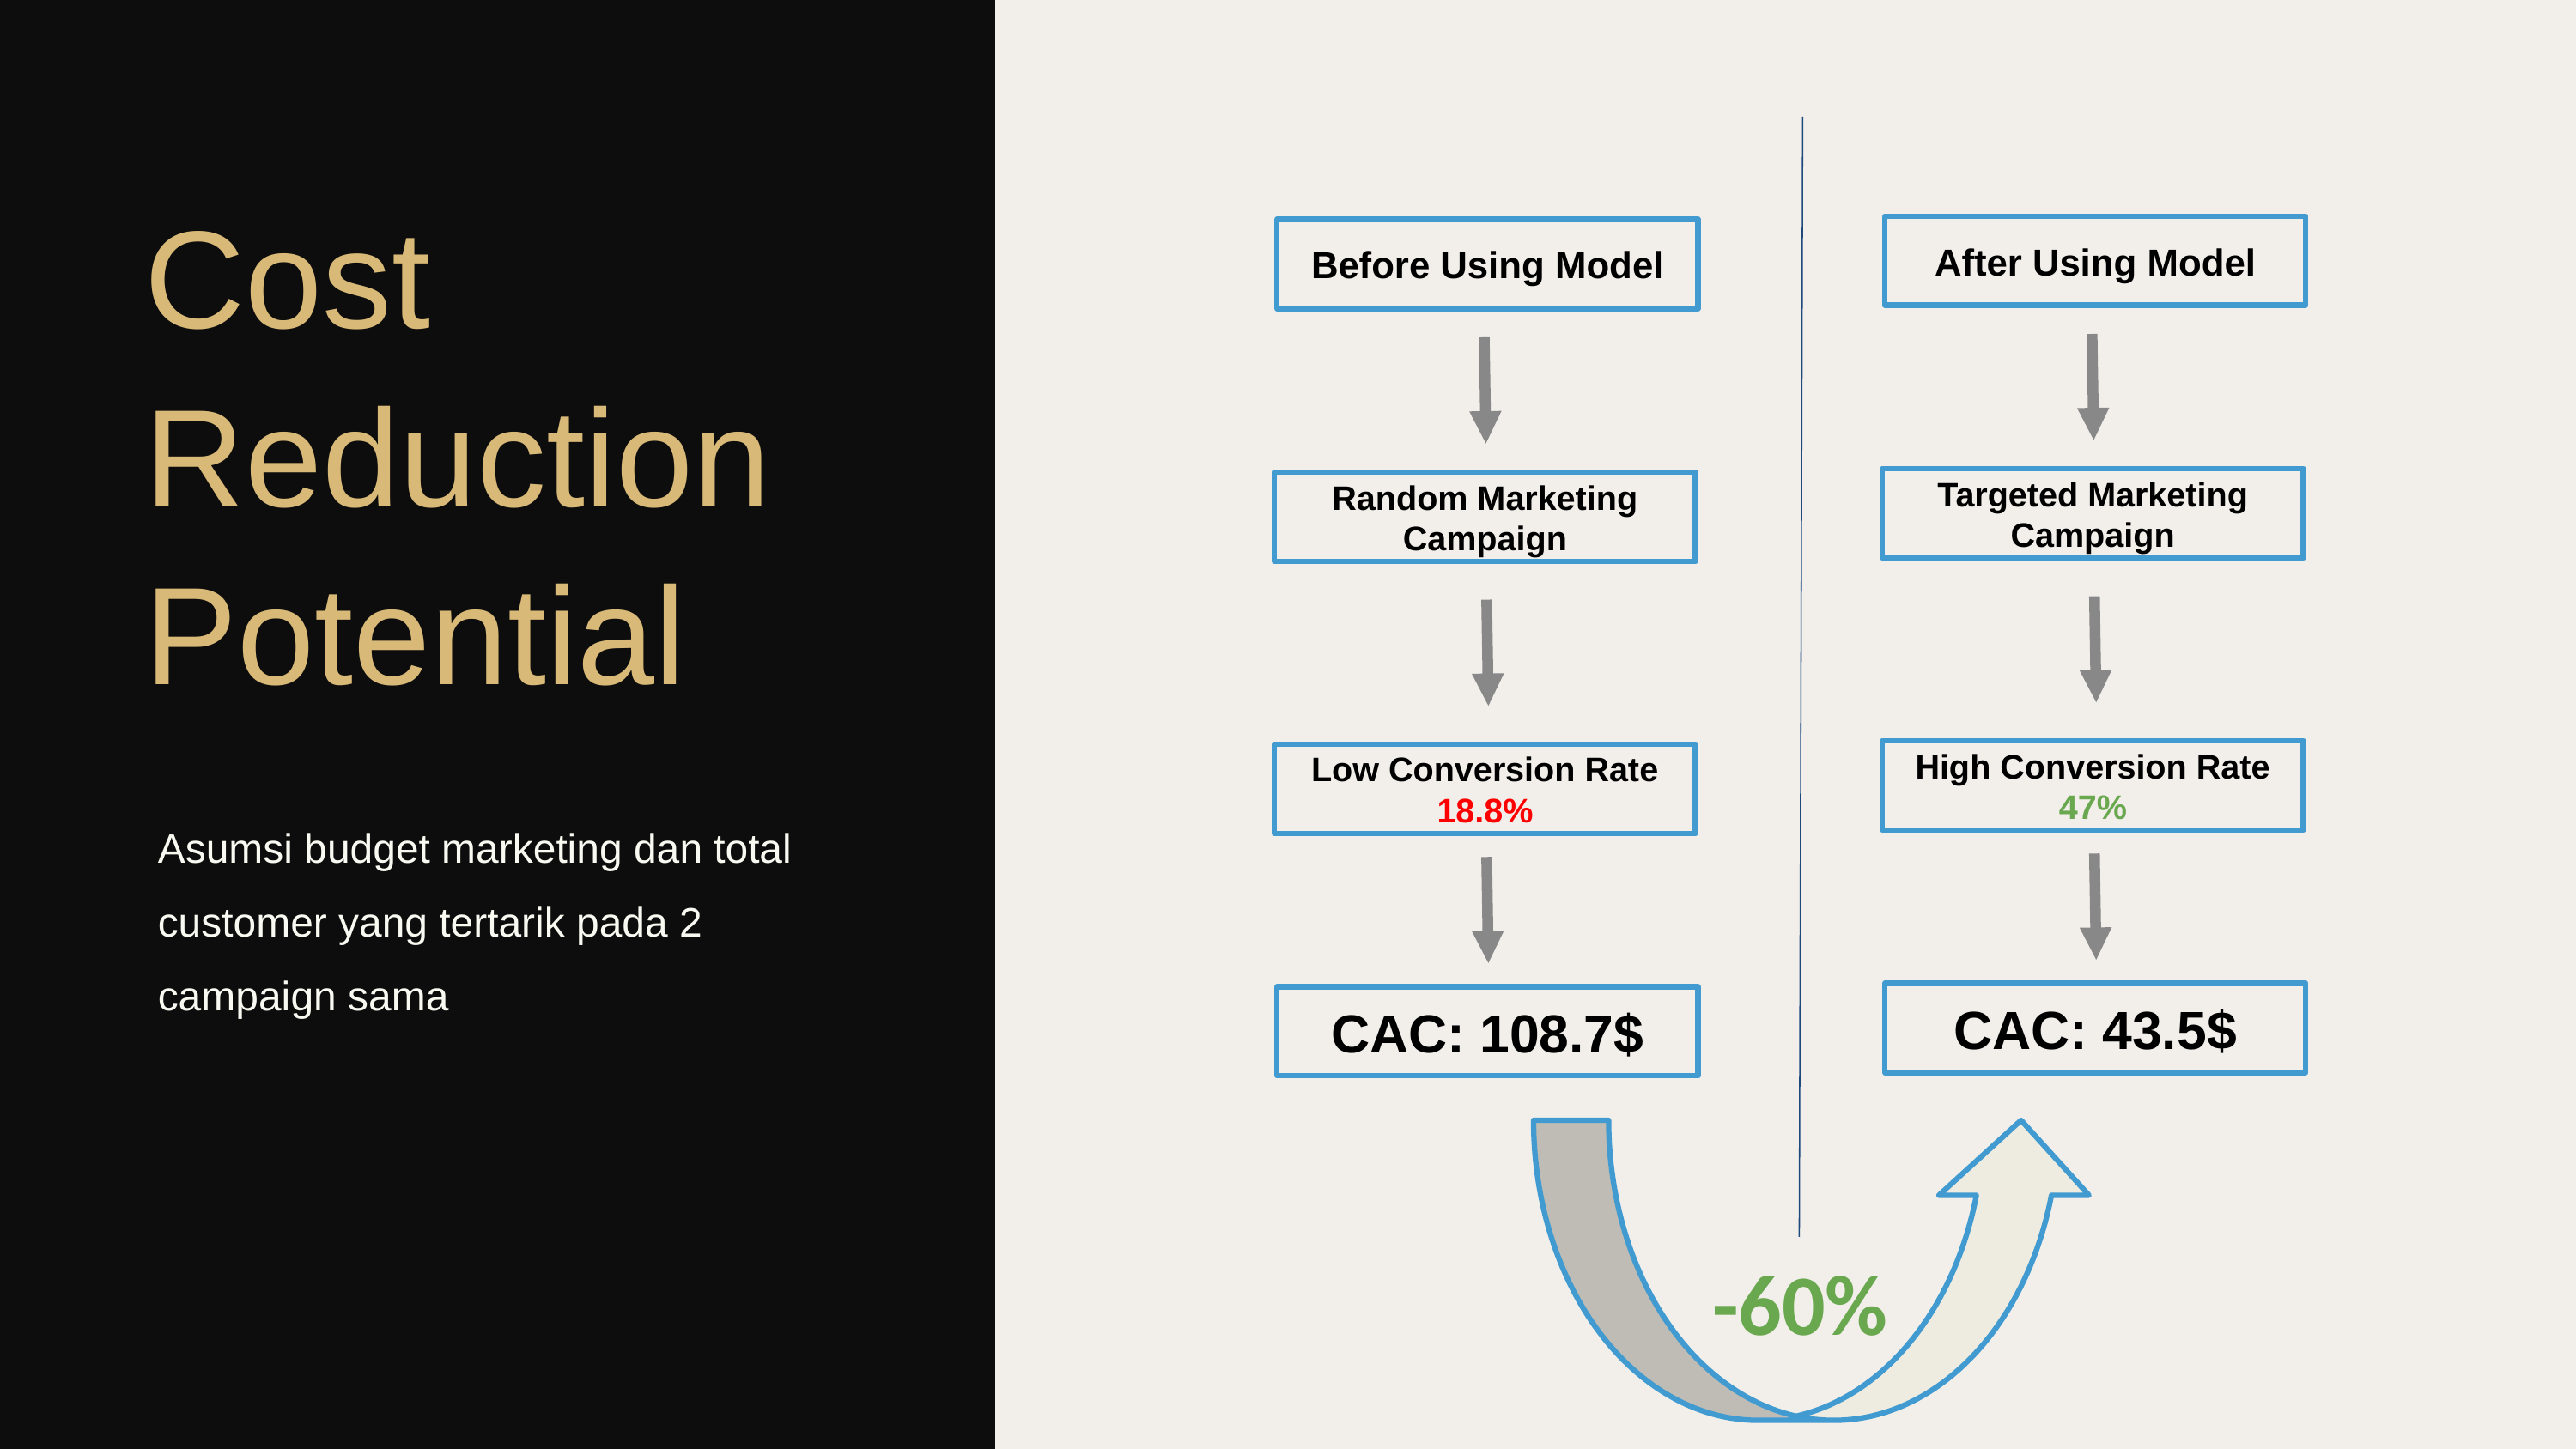

Cost
Reduction
Potential
After Using Model
Before Using Model
Targeted Marketing Campaign
Random Marketing Campaign
High Conversion Rate 47%
Low Conversion Rate 18.8%
Asumsi budget marketing dan total customer yang tertarik pada 2 campaign sama
CAC: 43.5$
CAC: 108.7$

-60%